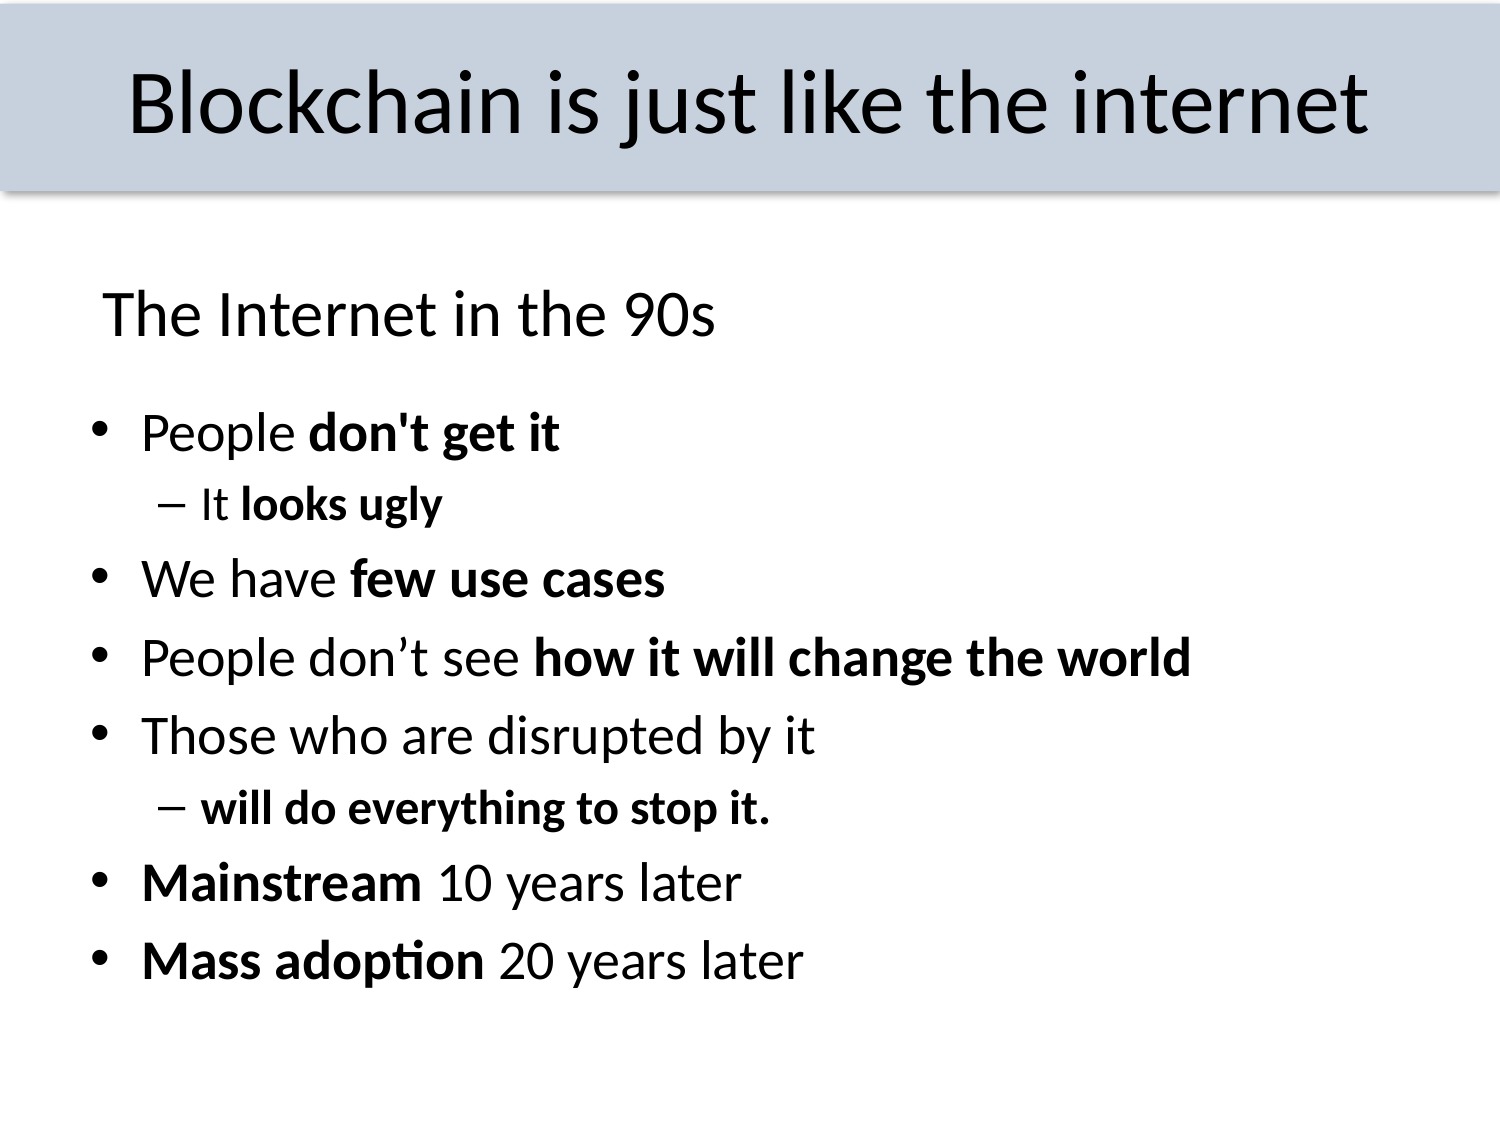

# Blockchain is just like the internet
The Internet in the 90s
People don't get it
It looks ugly
We have few use cases
People don’t see how it will change the world
Those who are disrupted by it
will do everything to stop it.
Mainstream 10 years later
Mass adoption 20 years later